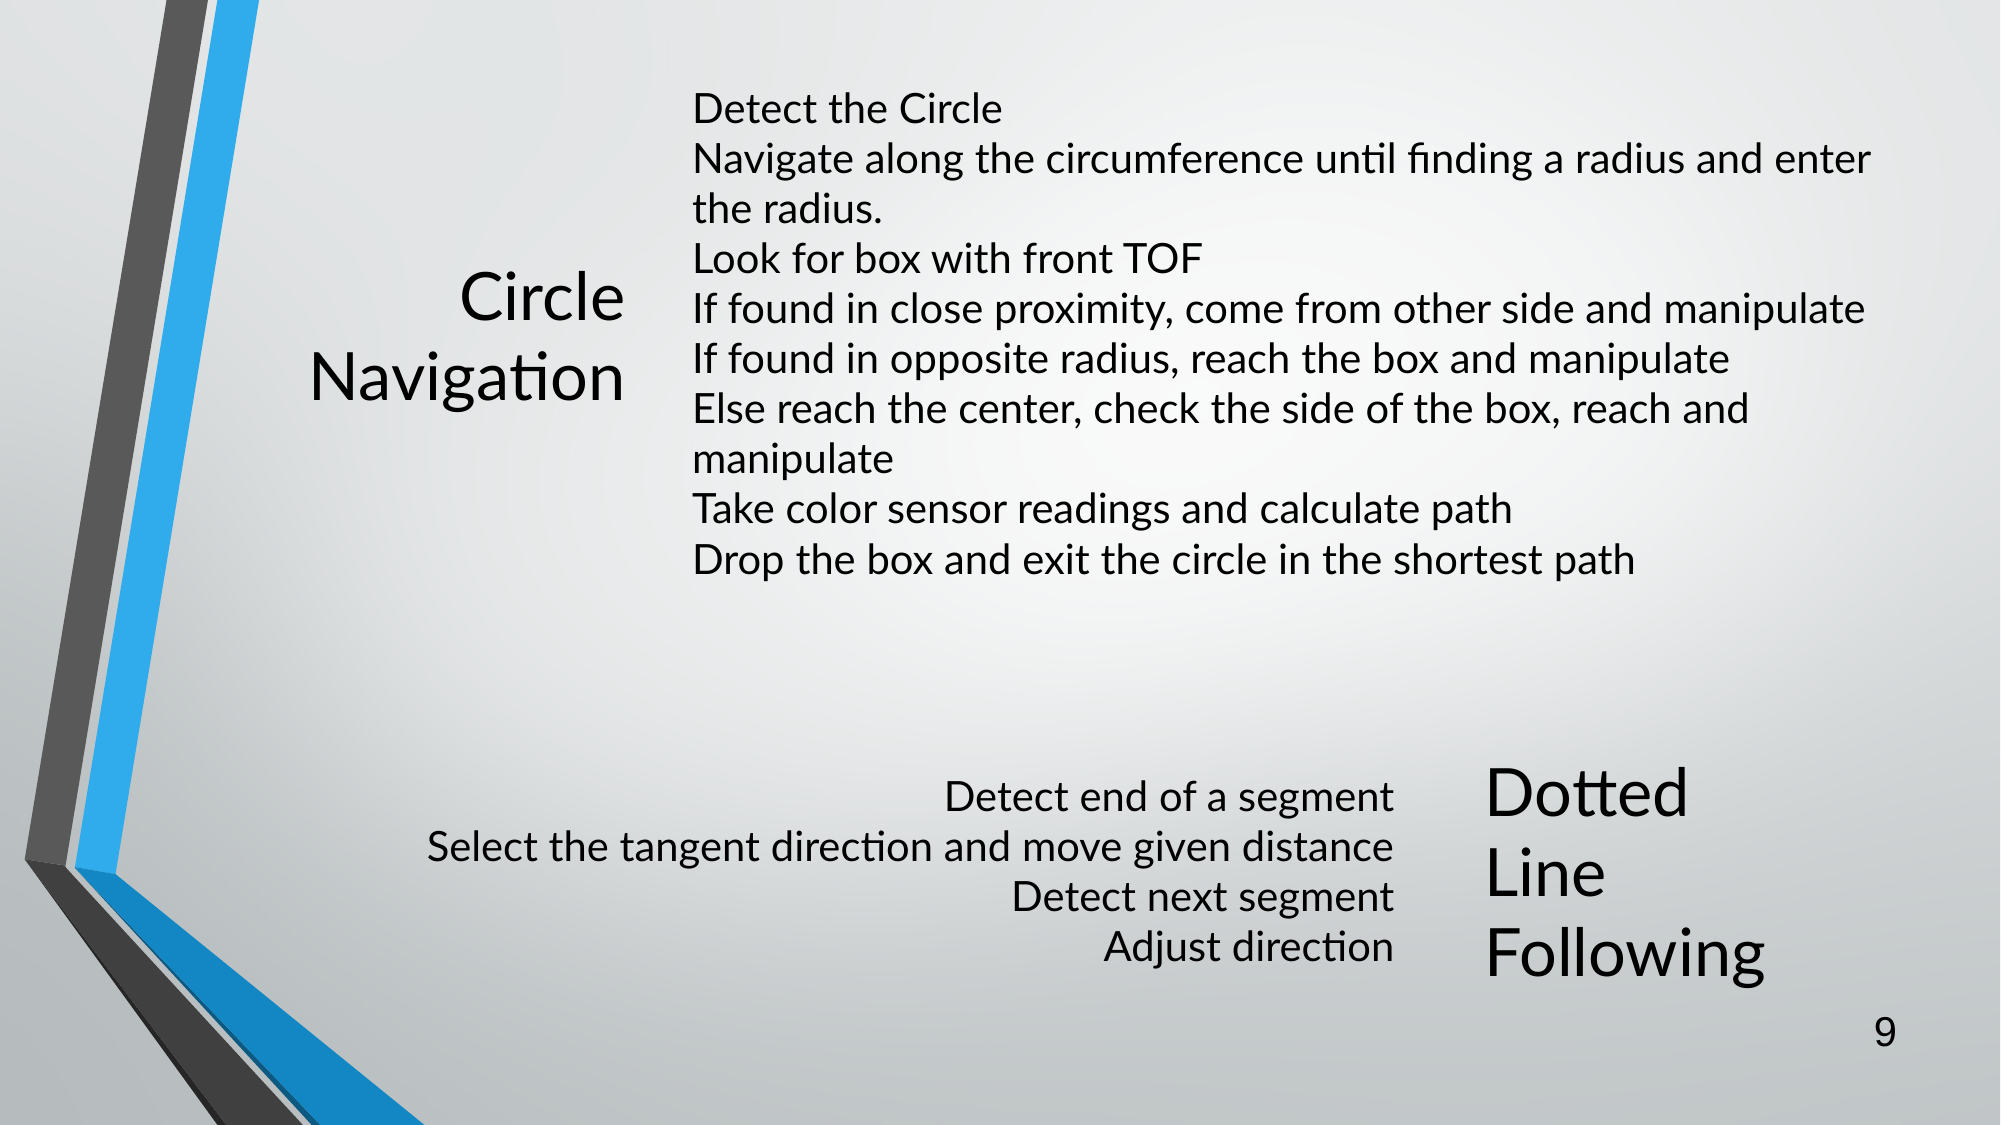

Detect the Circle
Navigate along the circumference until finding a radius and enter the radius.
Look for box with front TOF
If found in close proximity, come from other side and manipulate
If found in opposite radius, reach the box and manipulate
Else reach the center, check the side of the box, reach and manipulate
Take color sensor readings and calculate path
Drop the box and exit the circle in the shortest path
Circle Navigation
Dotted Line Following
Detect end of a segment
Select the tangent direction and move given distance
Detect next segment
Adjust direction
9